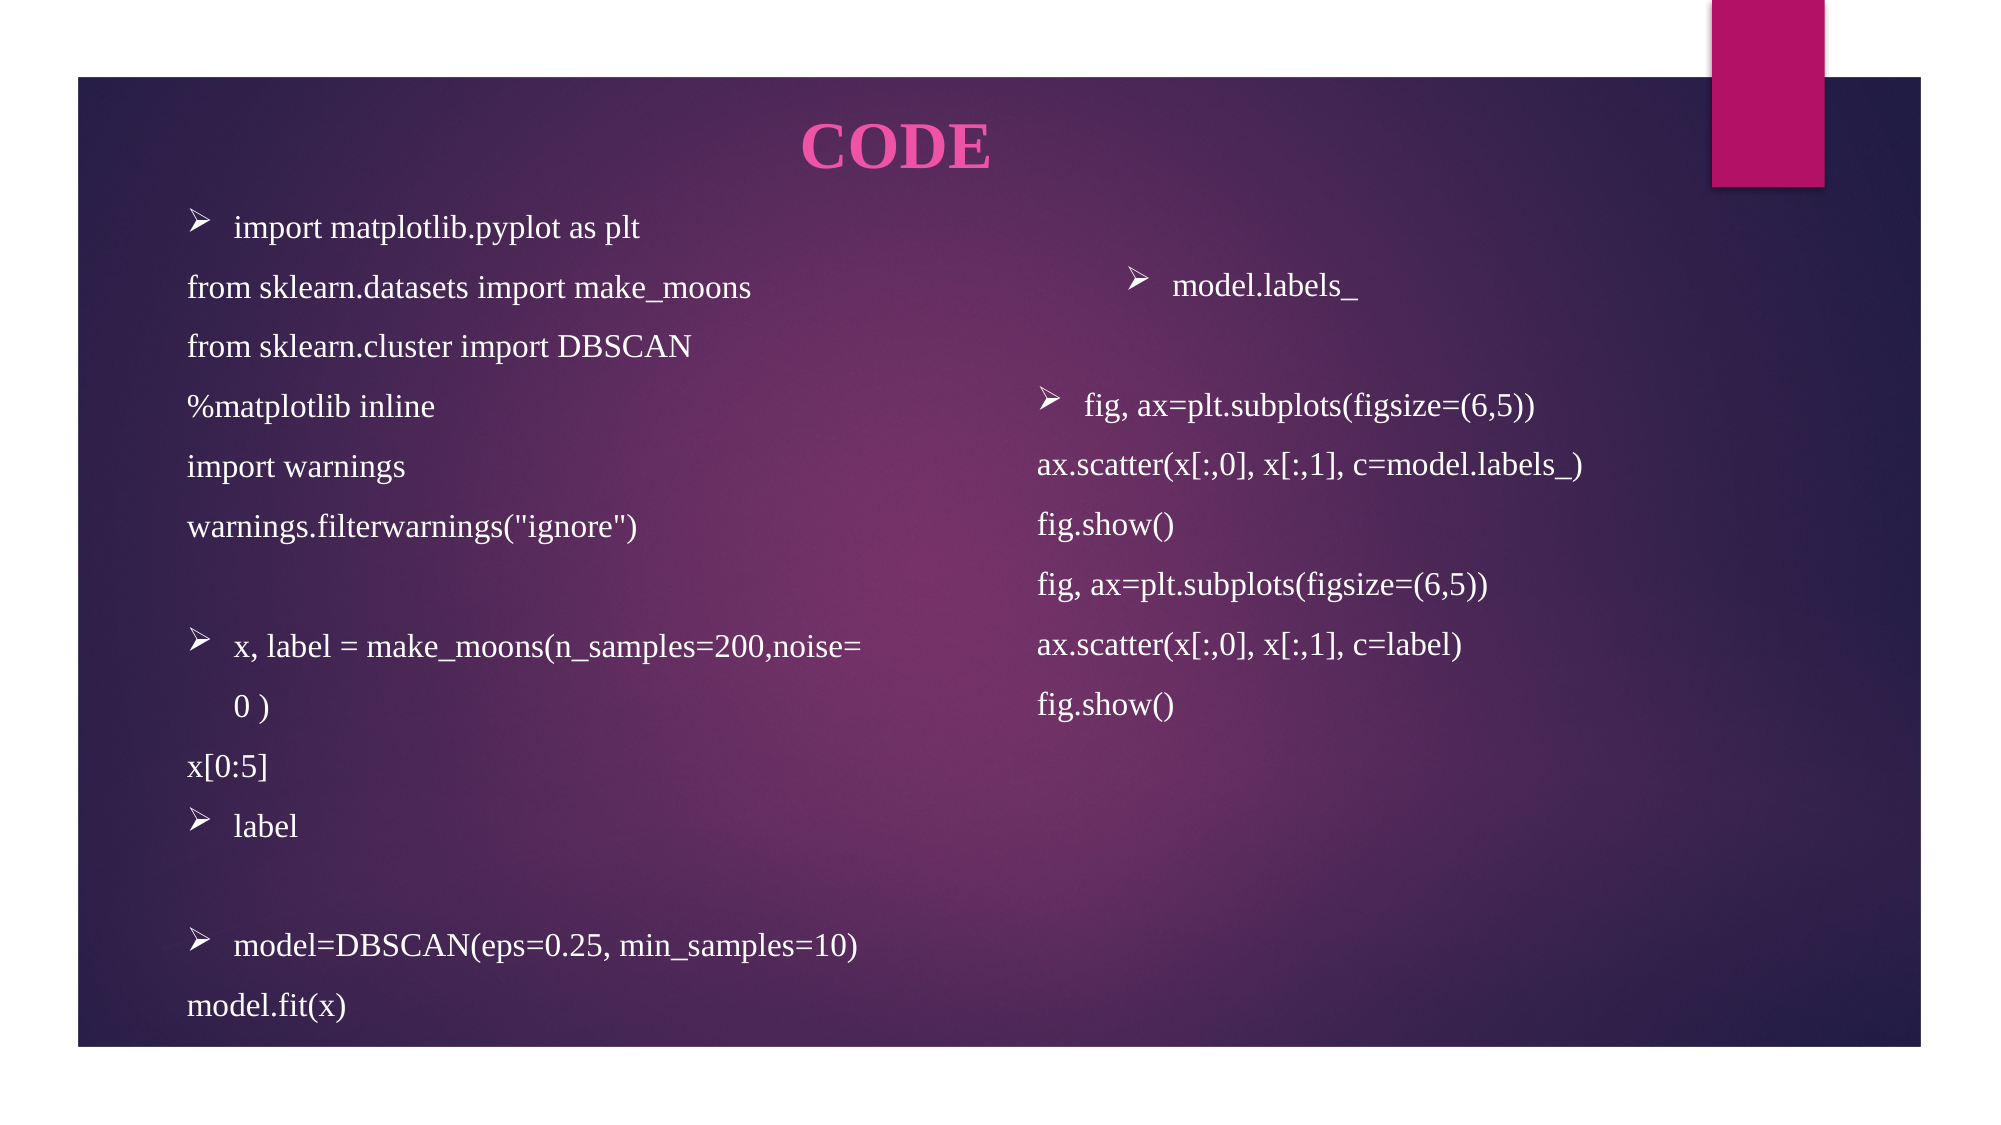

CODE
import matplotlib.pyplot as plt
from sklearn.datasets import make_moons
from sklearn.cluster import DBSCAN
%matplotlib inline
import warnings
warnings.filterwarnings("ignore")

x, label = make_moons(n_samples=200,noise=0 )
x[0:5]
label

model=DBSCAN(eps=0.25, min_samples=10)
model.fit(x)
model.labels_

fig, ax=plt.subplots(figsize=(6,5))
ax.scatter(x[:,0], x[:,1], c=model.labels_)
fig.show()
fig, ax=plt.subplots(figsize=(6,5))
ax.scatter(x[:,0], x[:,1], c=label)
fig.show()